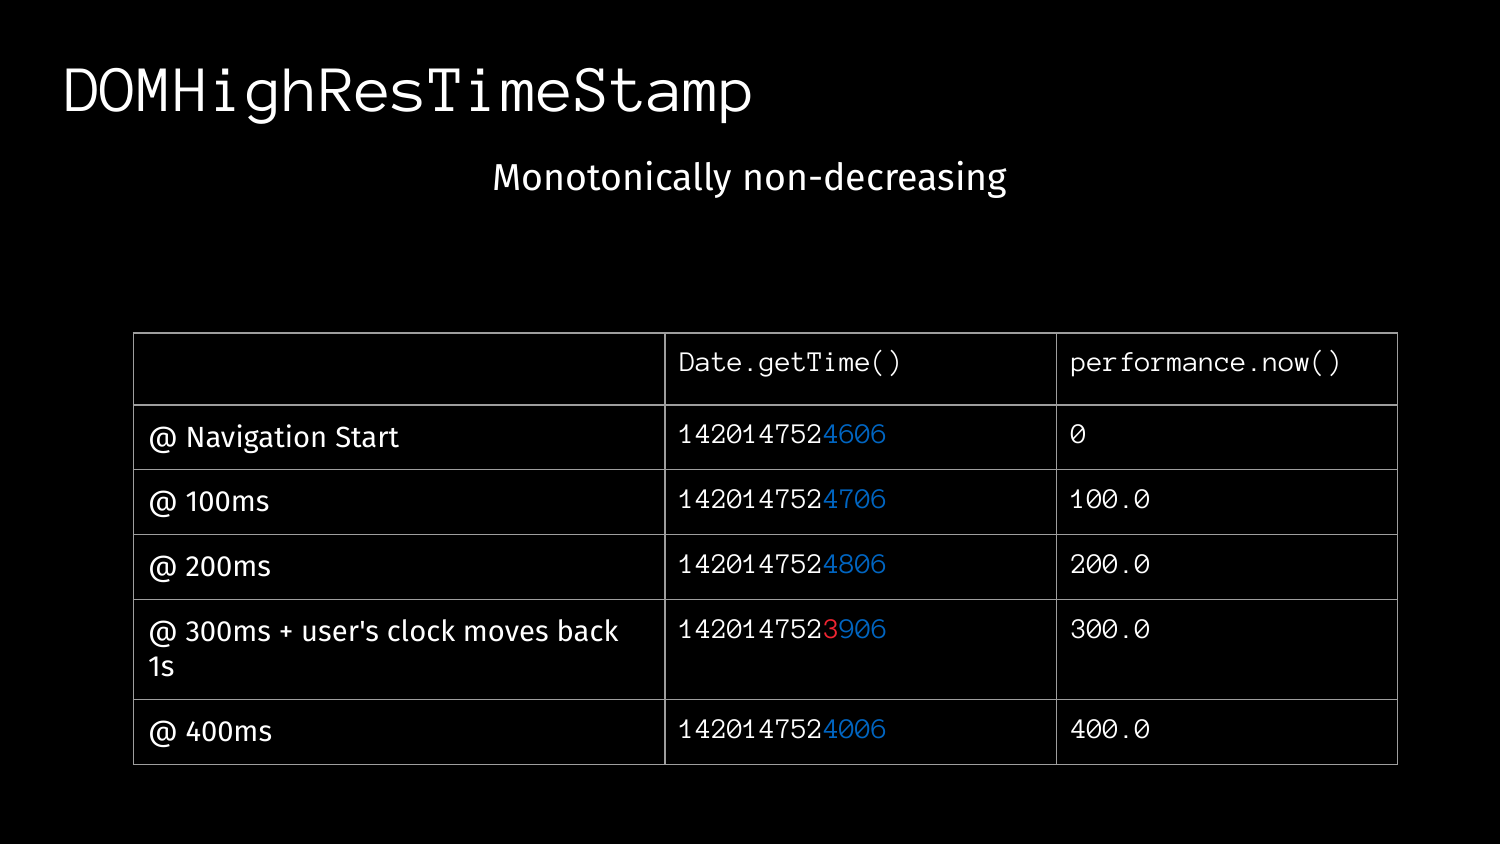

# DOMHighResTimeStamp
Monotonically non-decreasing

|  | Date.getTime() | performance.now() |
| --- | --- | --- |
| @ Navigation Start | 1420147524606 | 0 |
| @ 100ms | 1420147524706 | 100.0 |
| @ 200ms | 1420147524806 | 200.0 |
| @ 300ms + user's clock moves back 1s | 1420147523906 | 300.0 |
| @ 400ms | 1420147524006 | 400.0 |